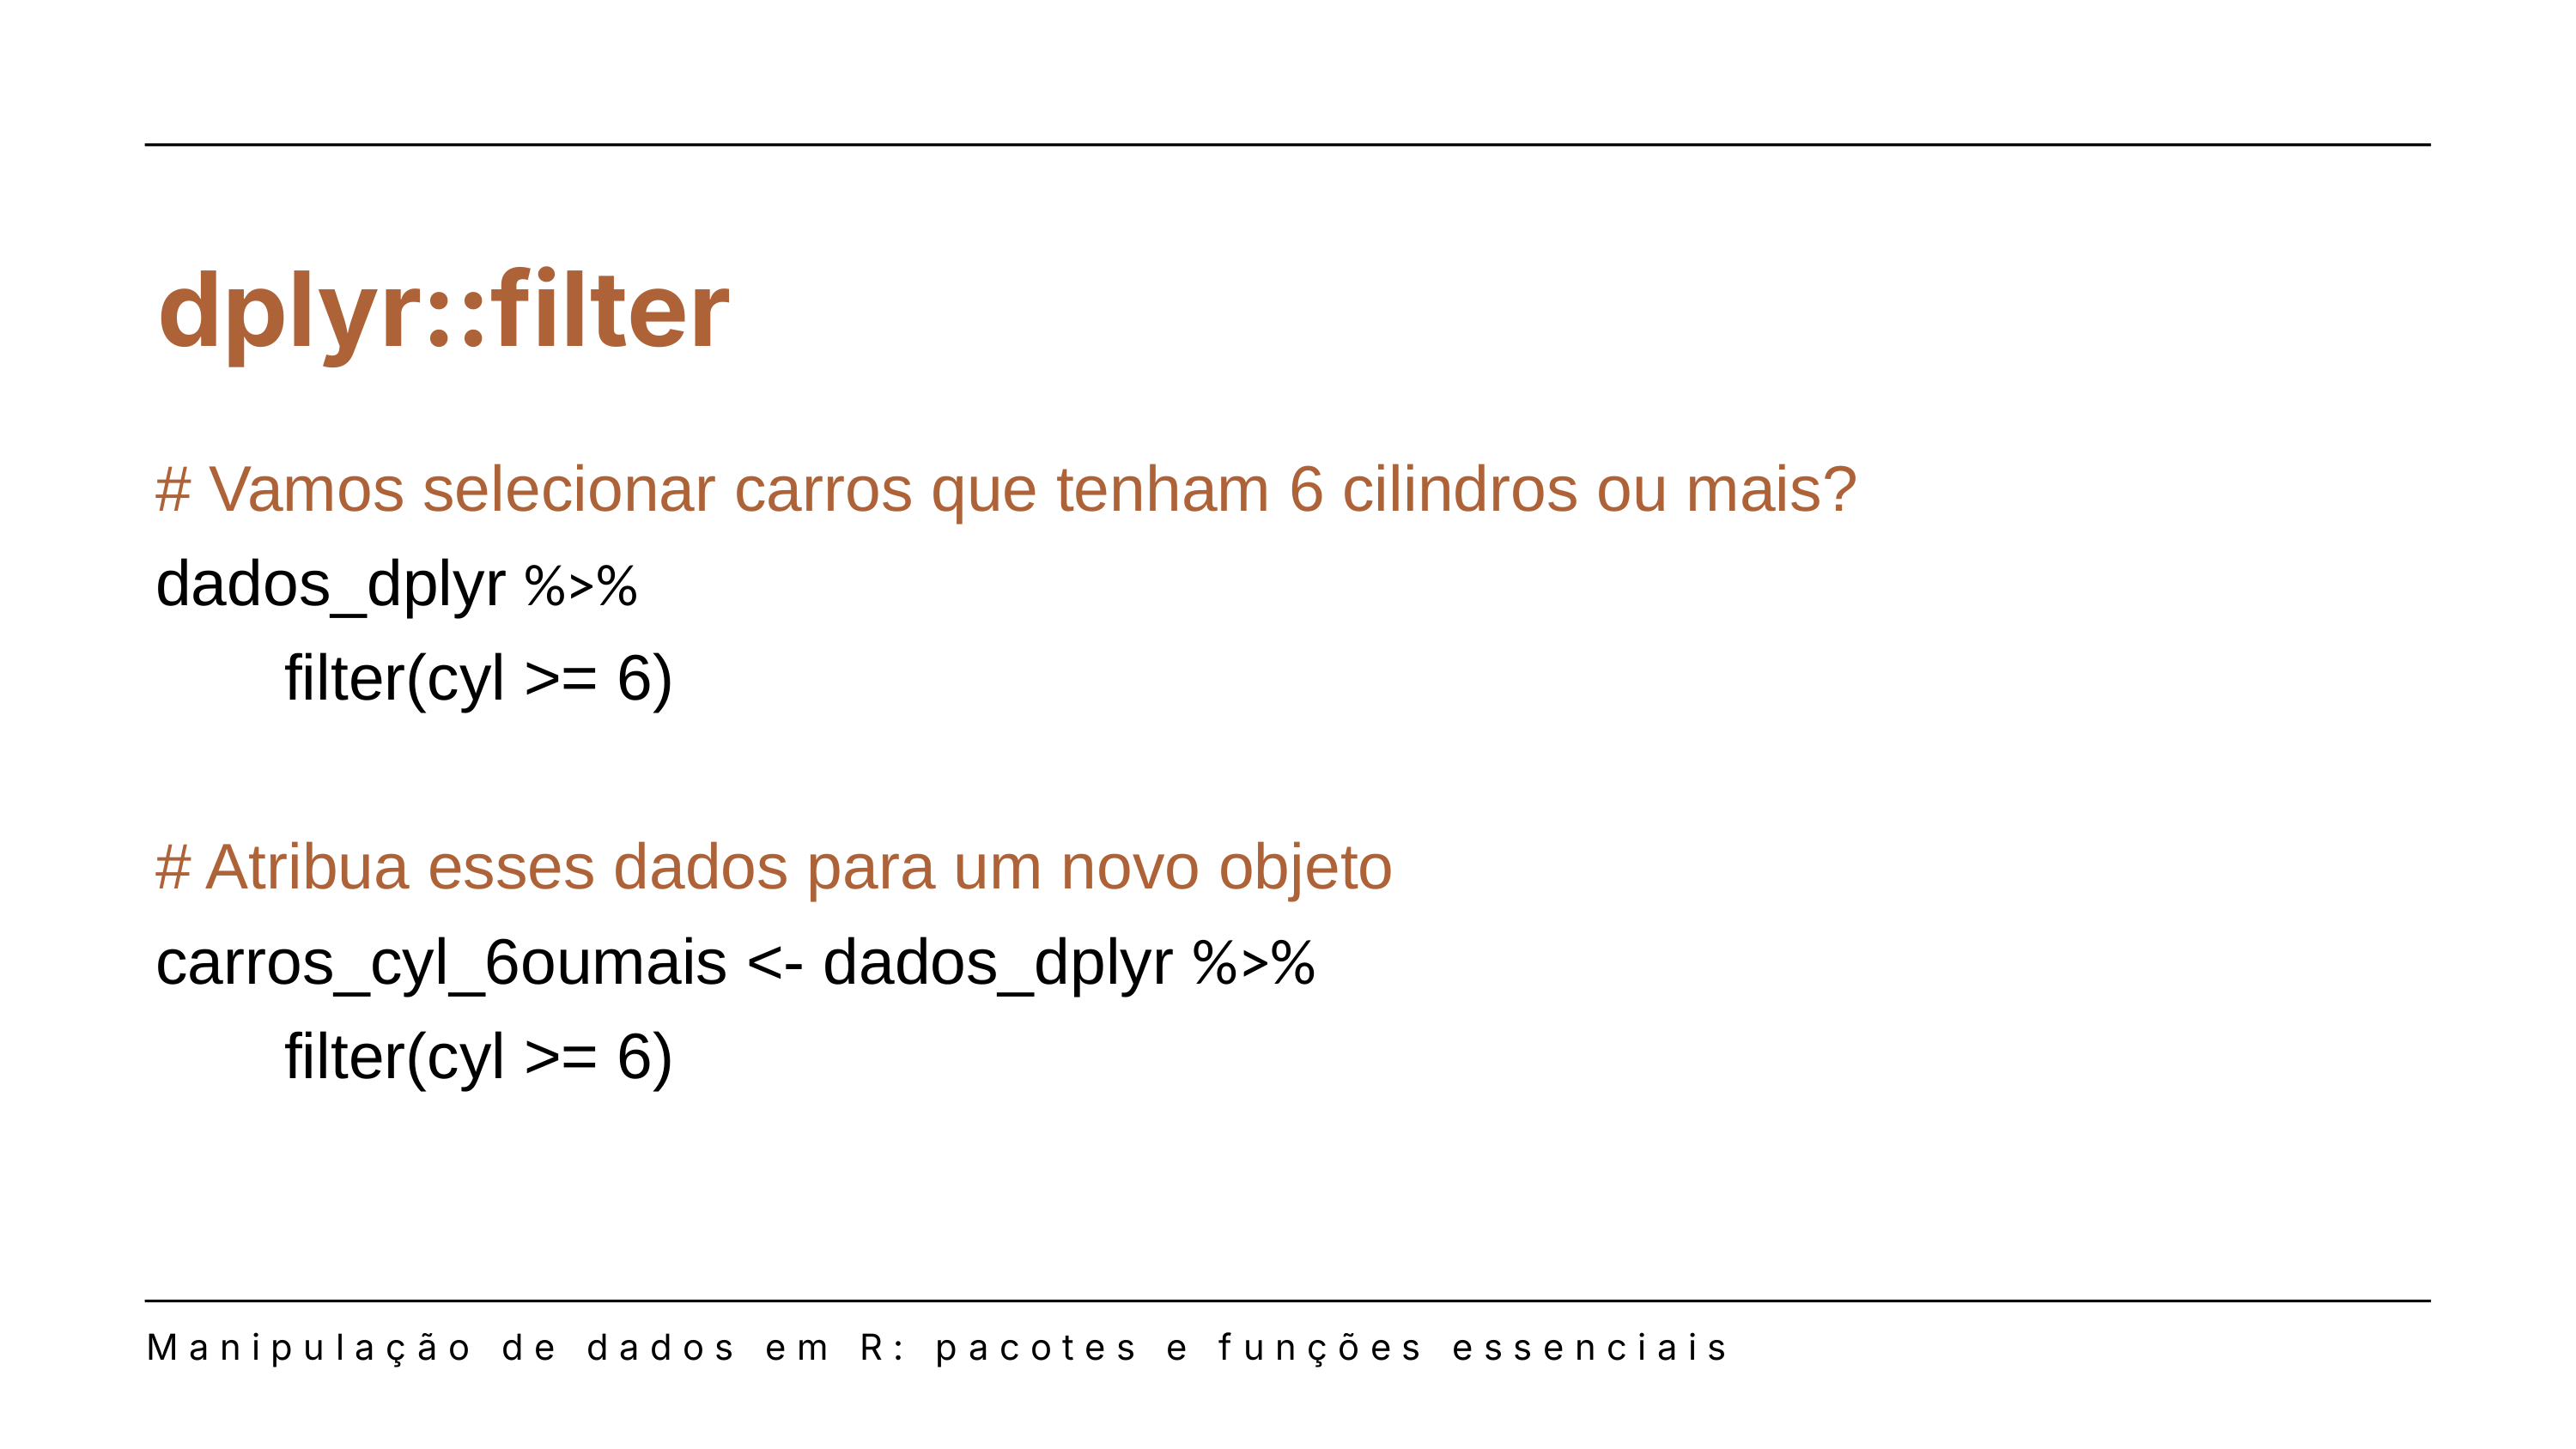

dplyr::filter
# Vamos selecionar carros que tenham 6 cilindros ou mais?
dados_dplyr %>%
	filter(cyl >= 6)

# Atribua esses dados para um novo objeto
carros_cyl_6oumais <- dados_dplyr %>%
	filter(cyl >= 6)

Manipulação de dados em R: pacotes e funções essenciais